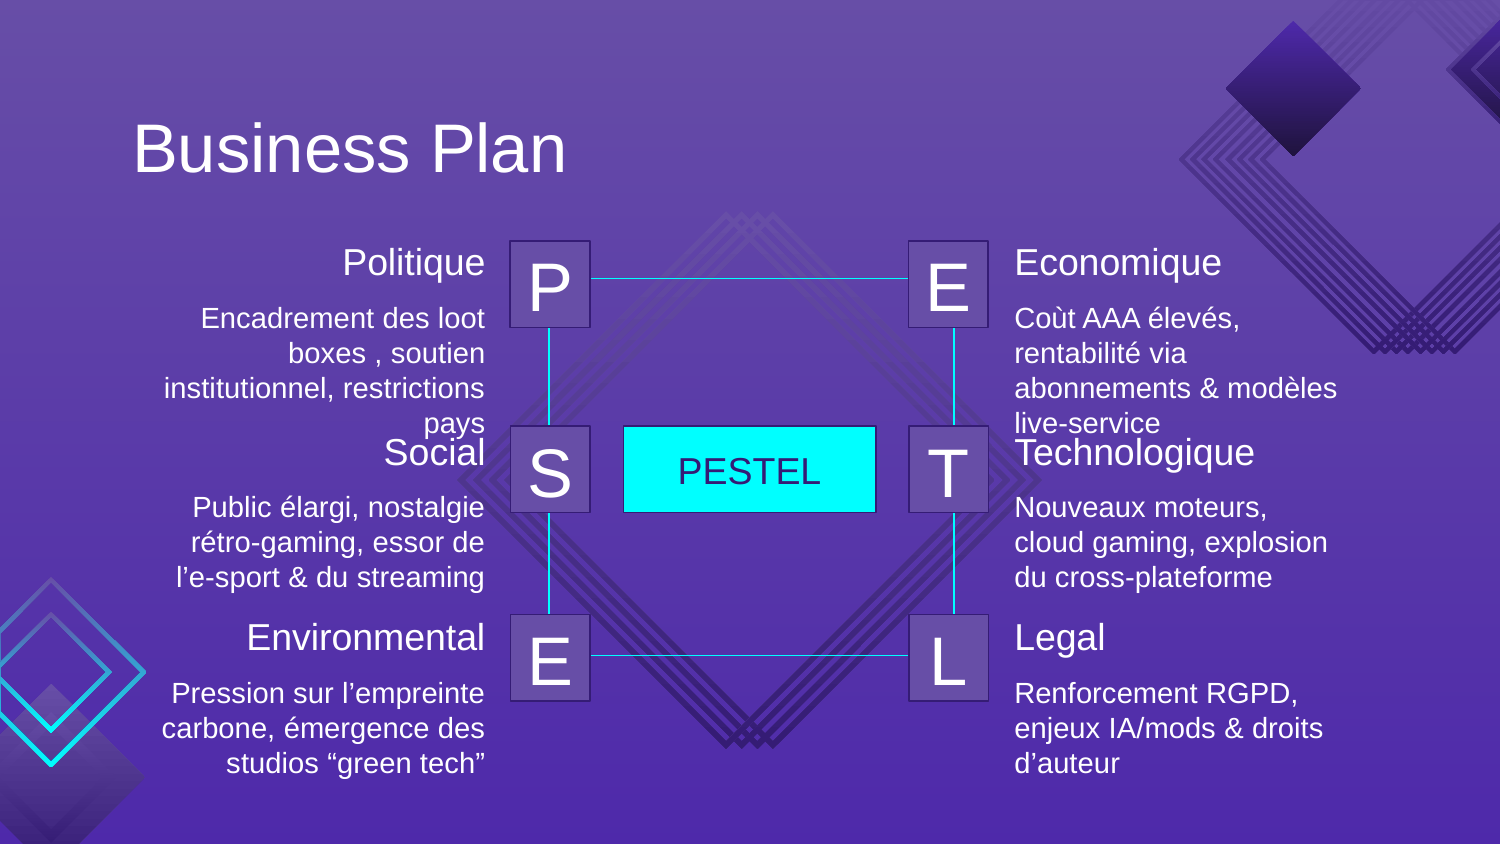

Business Plan
# Politique
Economique
P
E

Encadrement des loot boxes , soutien institutionnel, restrictions pays
Coùt AAA élevés, rentabilité via abonnements & modèles live-service
Social
Technologique
S
T
PESTEL
Public élargi, nostalgie rétro-gaming, essor de l’e-sport & du streaming
Nouveaux moteurs, cloud gaming, explosion du cross-plateforme
Environmental
Legal
E
L
Pression sur l’empreinte carbone, émergence des studios “green tech”
Renforcement RGPD, enjeux IA/mods & droits d’auteur